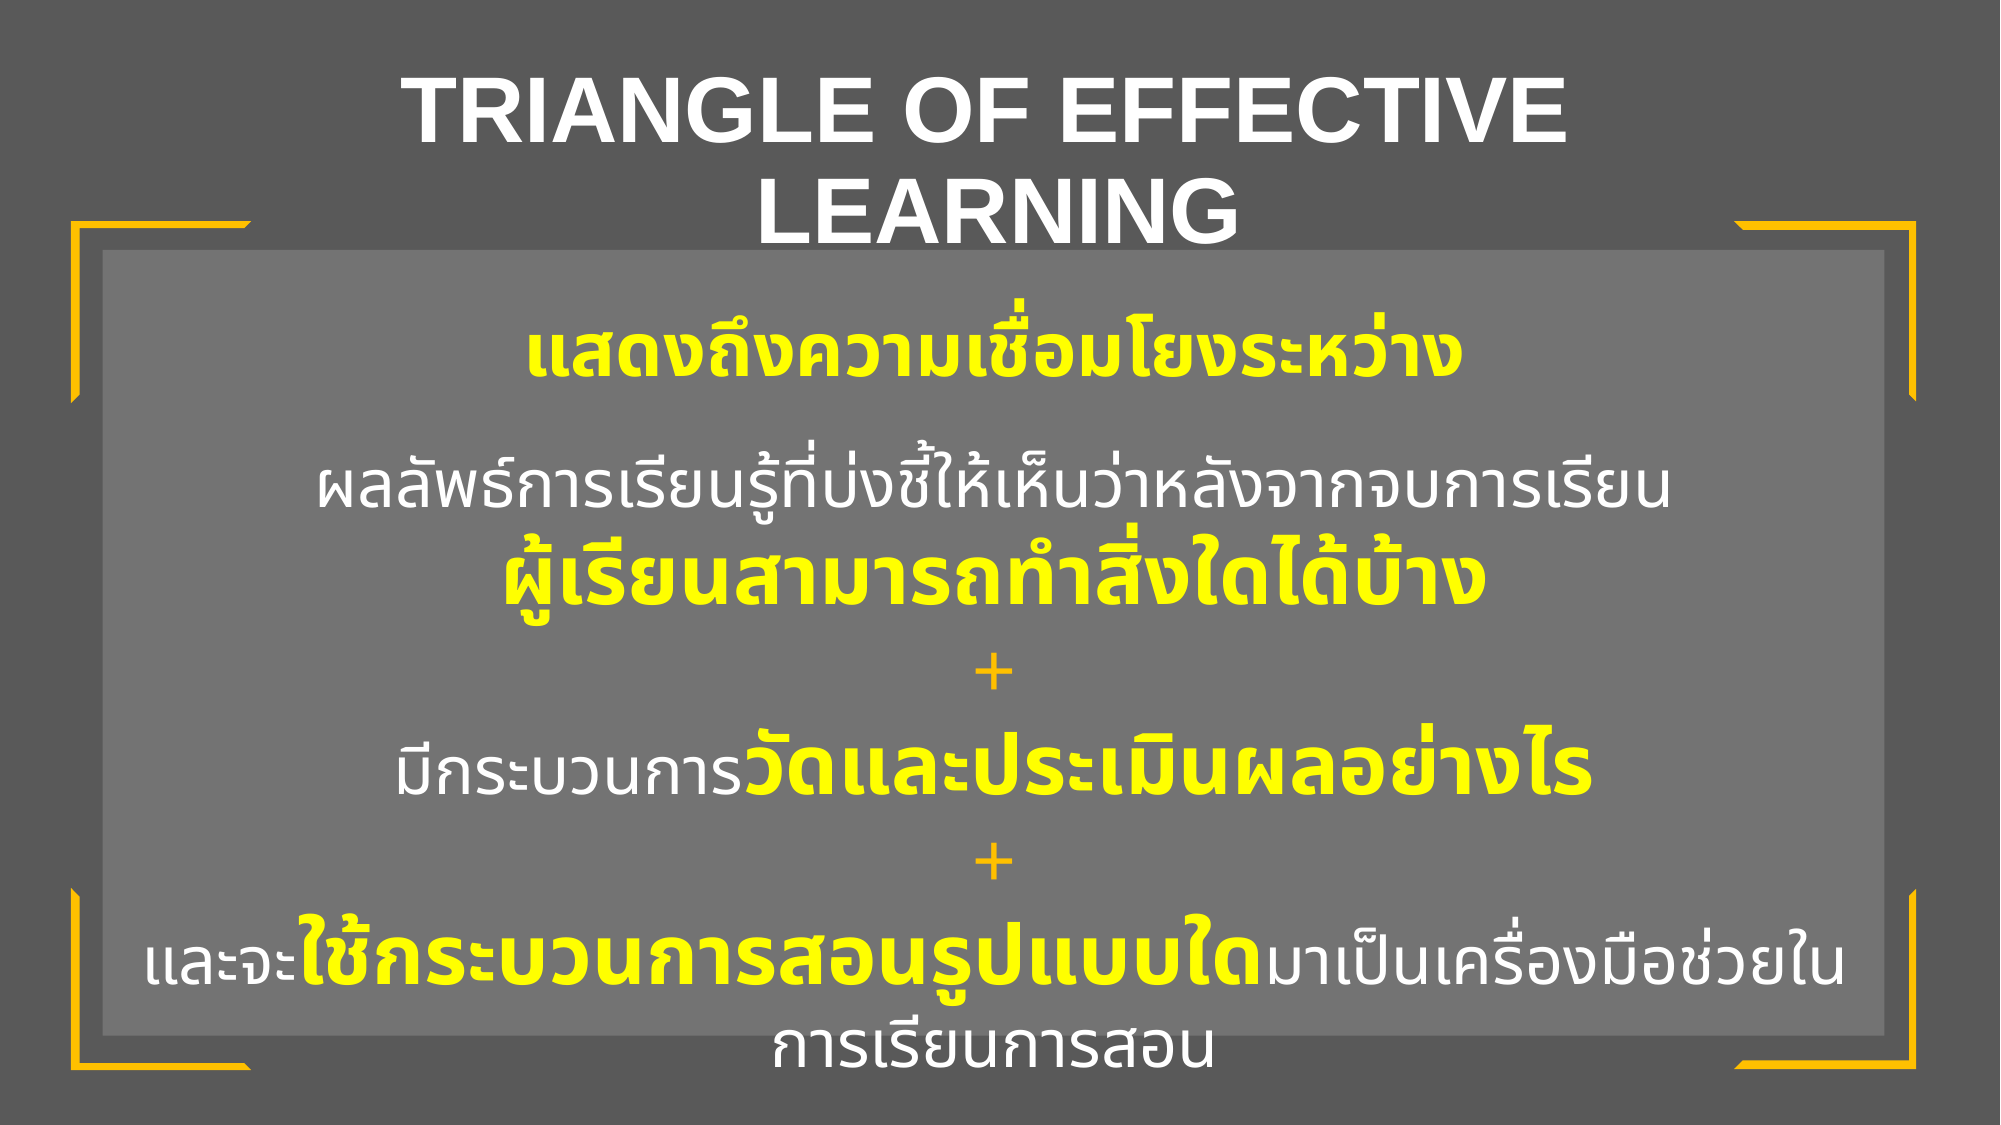

# TRIANGLE OF EFFECTIVE  LEARNING

แสดงถึงความเชื่อมโยงระหว่าง

ผลลัพธ์การเรียนรู้ที่บ่งชี้ให้เห็นว่าหลังจากจบการเรียน
ผู้เรียนสามารถทำสิ่งใดได้บ้าง
+
มีกระบวนการวัดและประเมินผลอย่างไร
+
และจะใช้กระบวนการสอนรูปแบบใดมาเป็นเครื่องมือช่วยในการเรียนการสอน